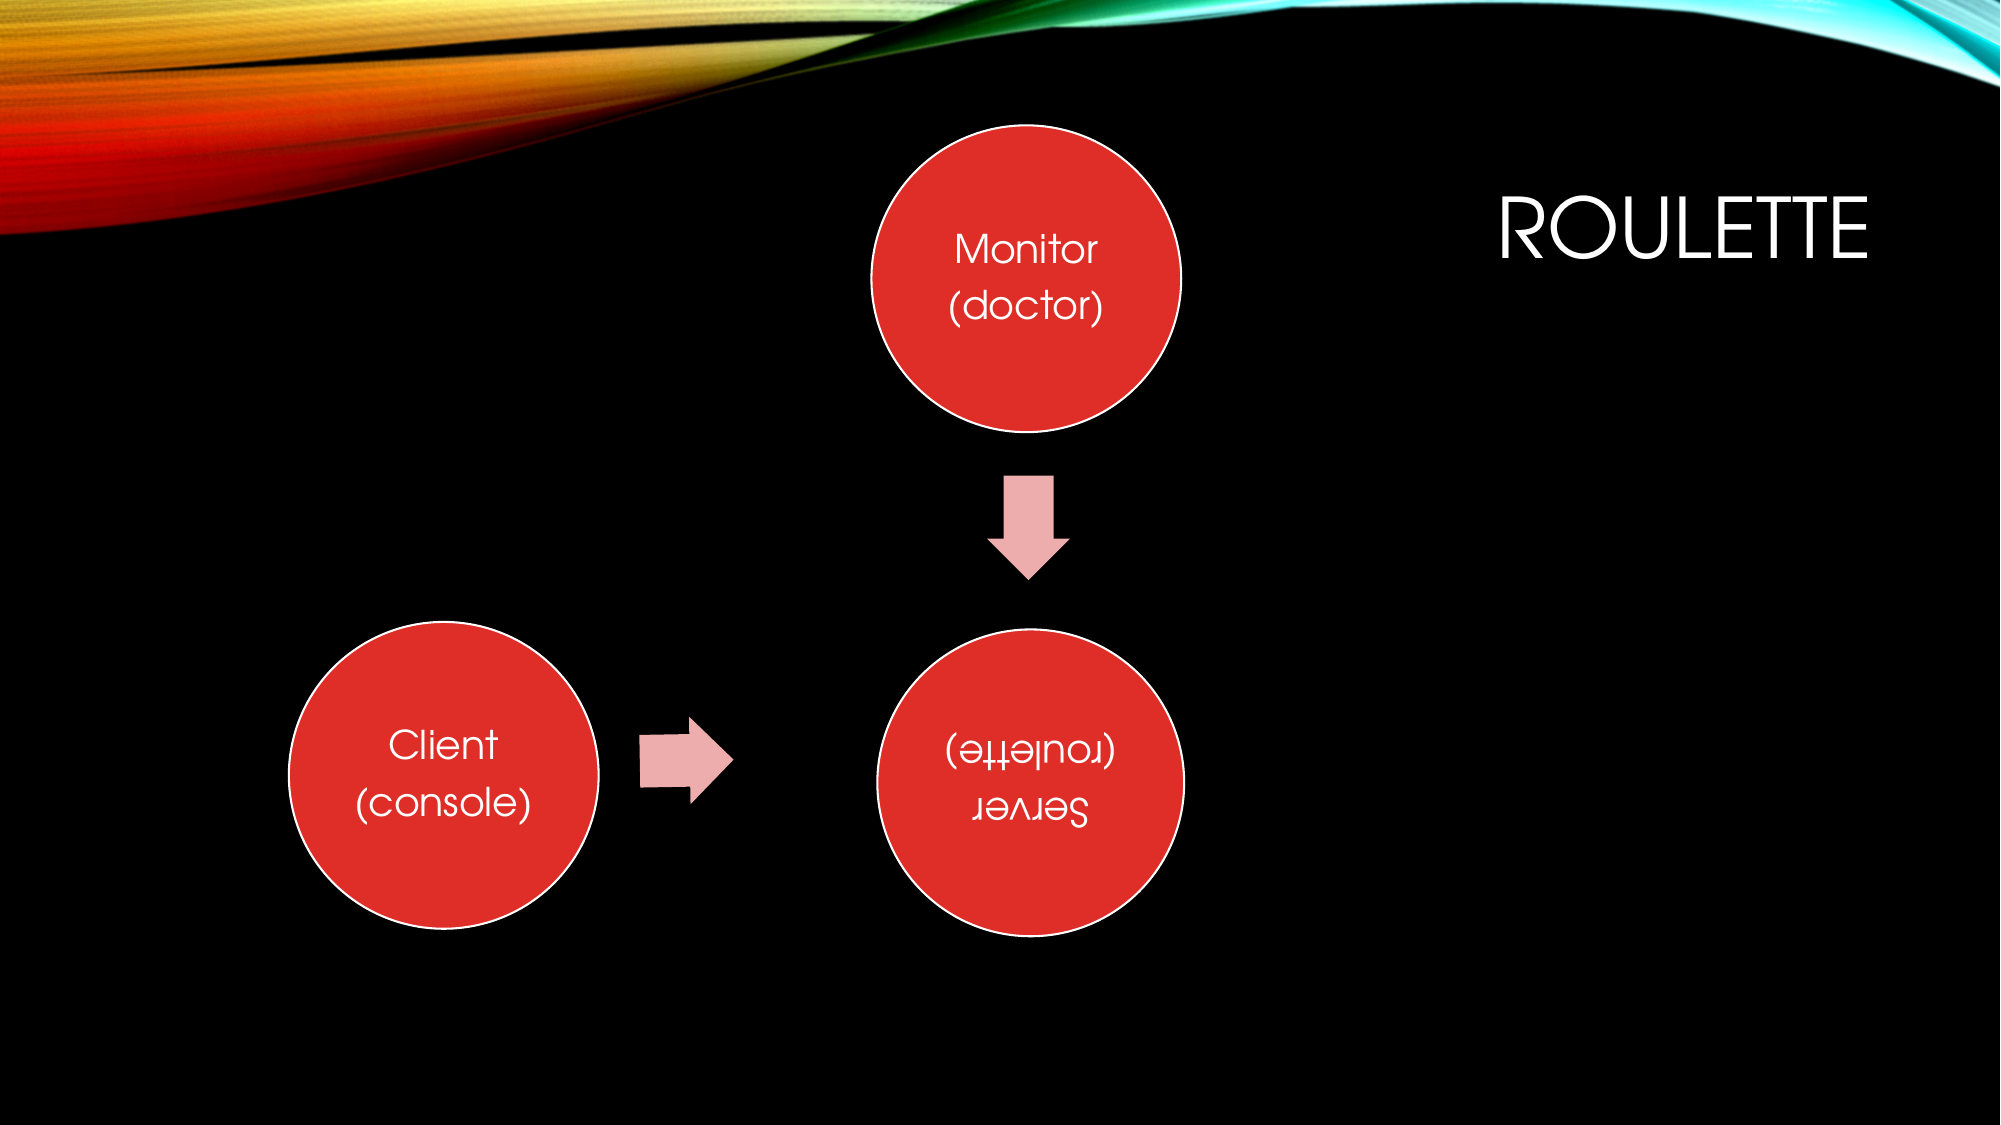

Client
(console)

Server
(roulette)

Monitor
(doctor)
# Roulette